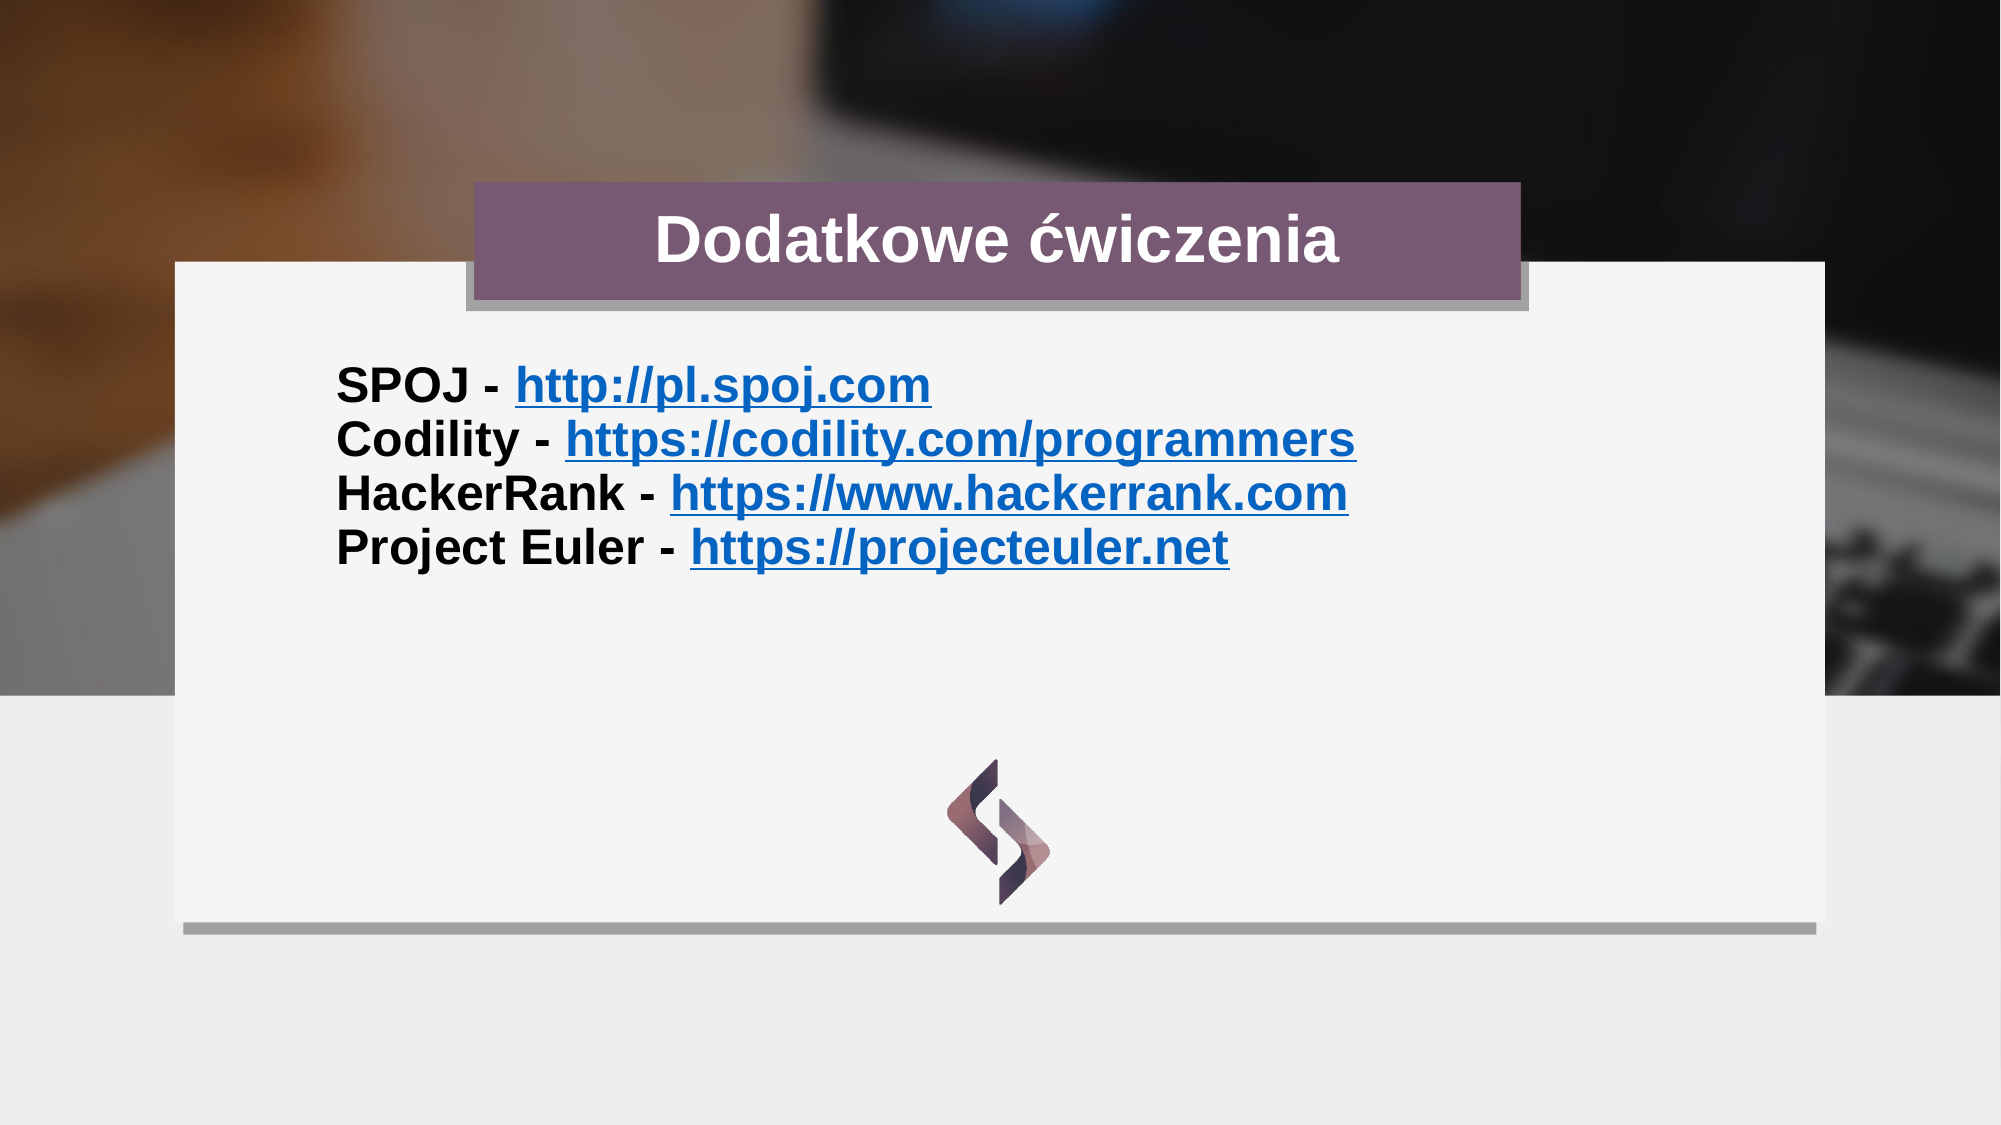

#
Dodatkowe ćwiczenia
SPOJ - http://pl.spoj.com
Codility - https://codility.com/programmers
HackerRank - https://www.hackerrank.com
Project Euler - https://projecteuler.net